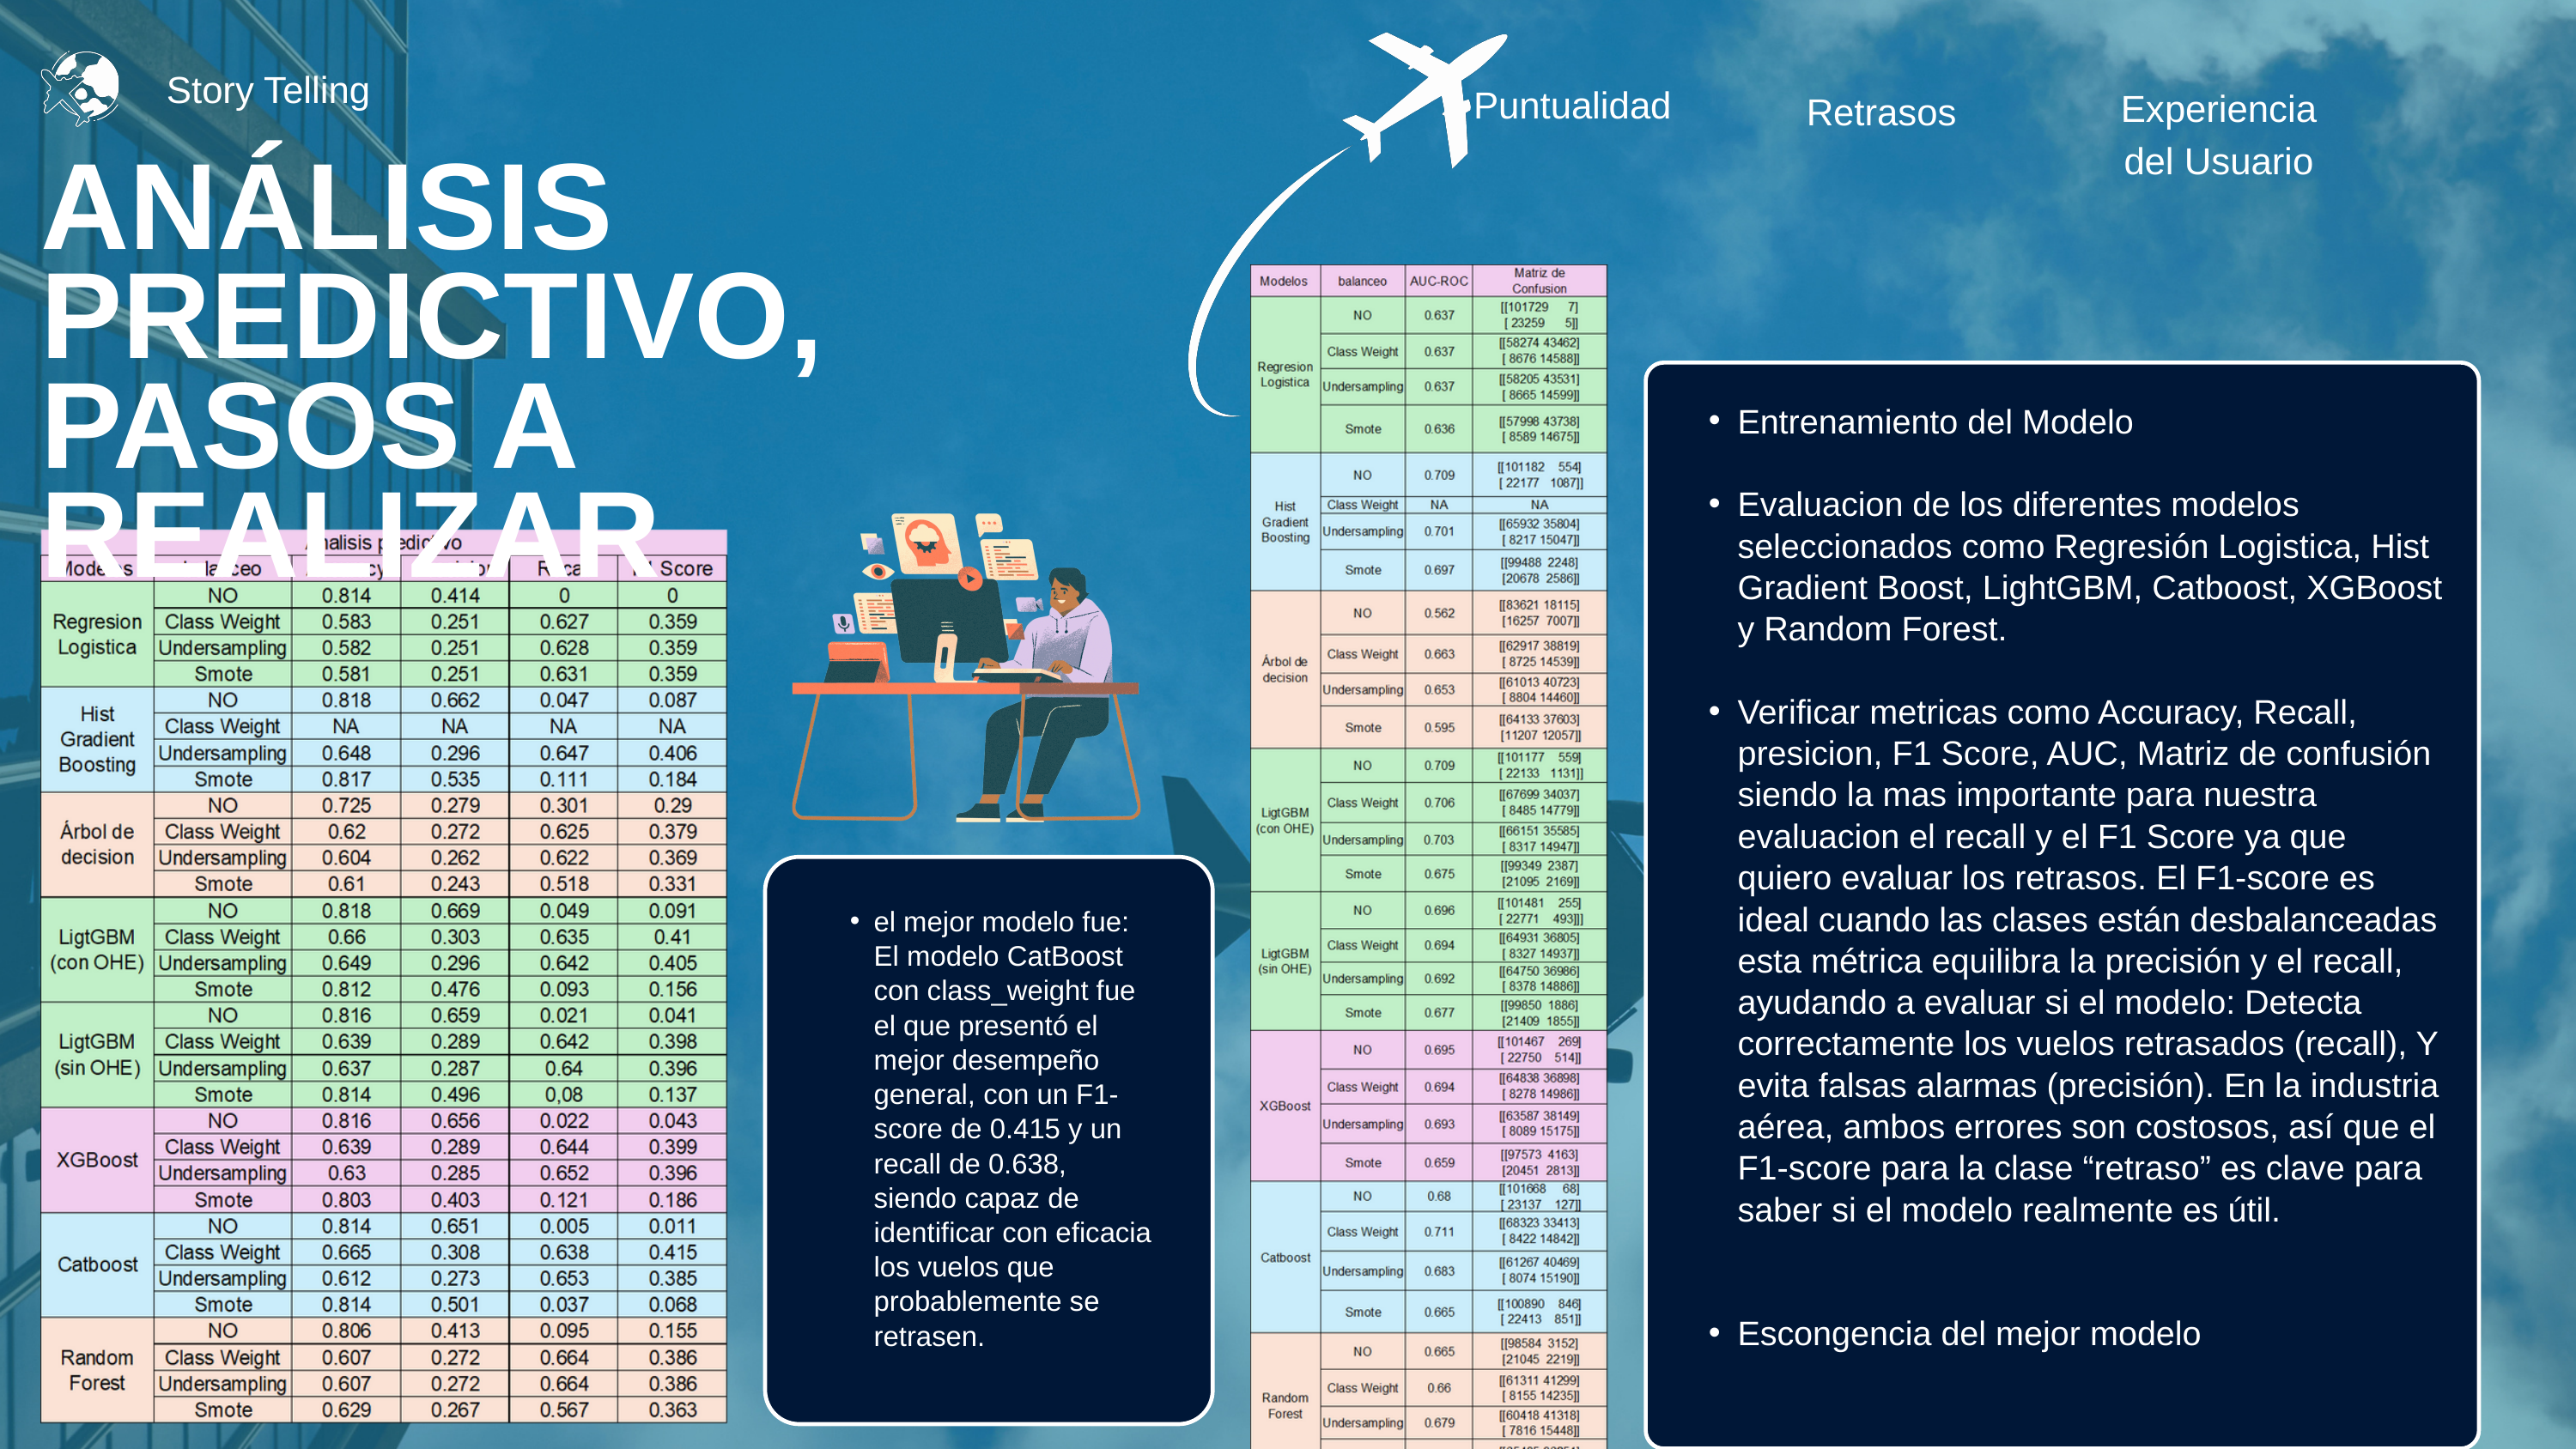

Story Telling
Puntualidad
Experiencia del Usuario
Retrasos
ANÁLISIS PREDICTIVO, PASOS A REALIZAR

Entrenamiento del Modelo

Evaluacion de los diferentes modelos seleccionados como Regresión Logistica, Hist Gradient Boost, LightGBM, Catboost, XGBoost y Random Forest.

Verificar metricas como Accuracy, Recall, presicion, F1 Score, AUC, Matriz de confusión siendo la mas importante para nuestra evaluacion el recall y el F1 Score ya que quiero evaluar los retrasos. El F1-score es ideal cuando las clases están desbalanceadas esta métrica equilibra la precisión y el recall, ayudando a evaluar si el modelo: Detecta correctamente los vuelos retrasados (recall), Y evita falsas alarmas (precisión). En la industria aérea, ambos errores son costosos, así que el F1-score para la clase “retraso” es clave para saber si el modelo realmente es útil.

Escongencia del mejor modelo

el mejor modelo fue: El modelo CatBoost con class_weight fue el que presentó el mejor desempeño general, con un F1-score de 0.415 y un recall de 0.638, siendo capaz de identificar con eficacia los vuelos que probablemente se retrasen.